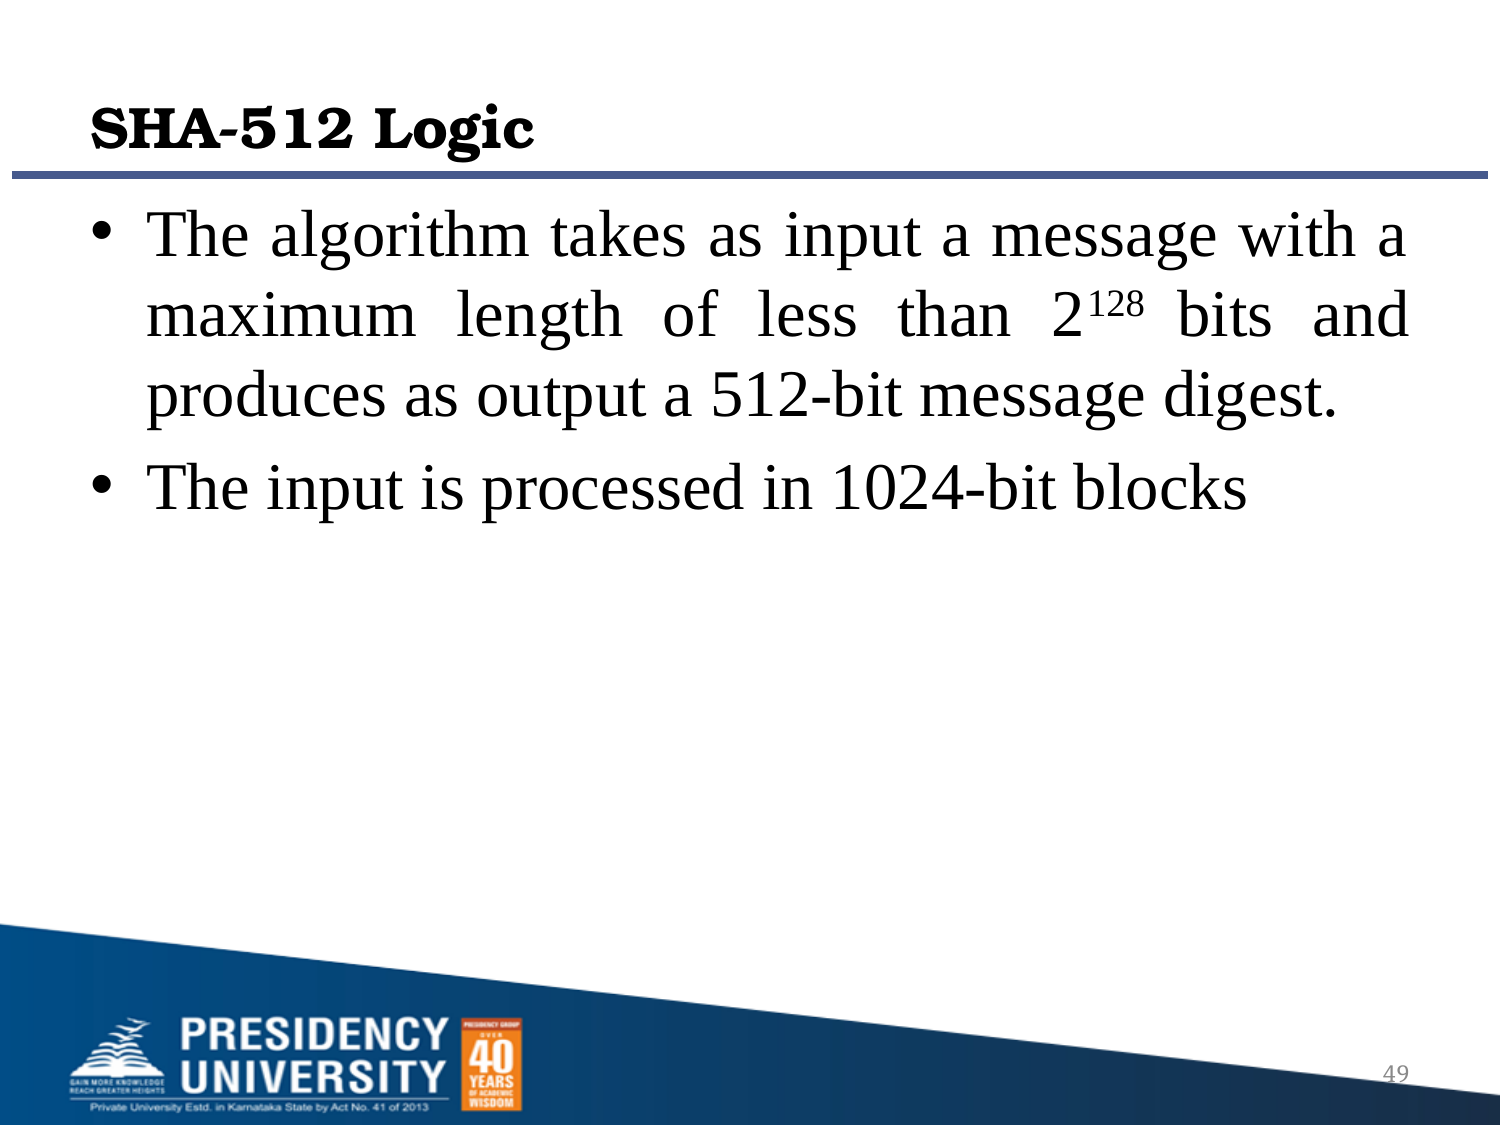

# SHA-512 Logic
The algorithm takes as input a message with a maximum length of less than 2128 bits and produces as output a 512-bit message digest.
The input is processed in 1024-bit blocks
49